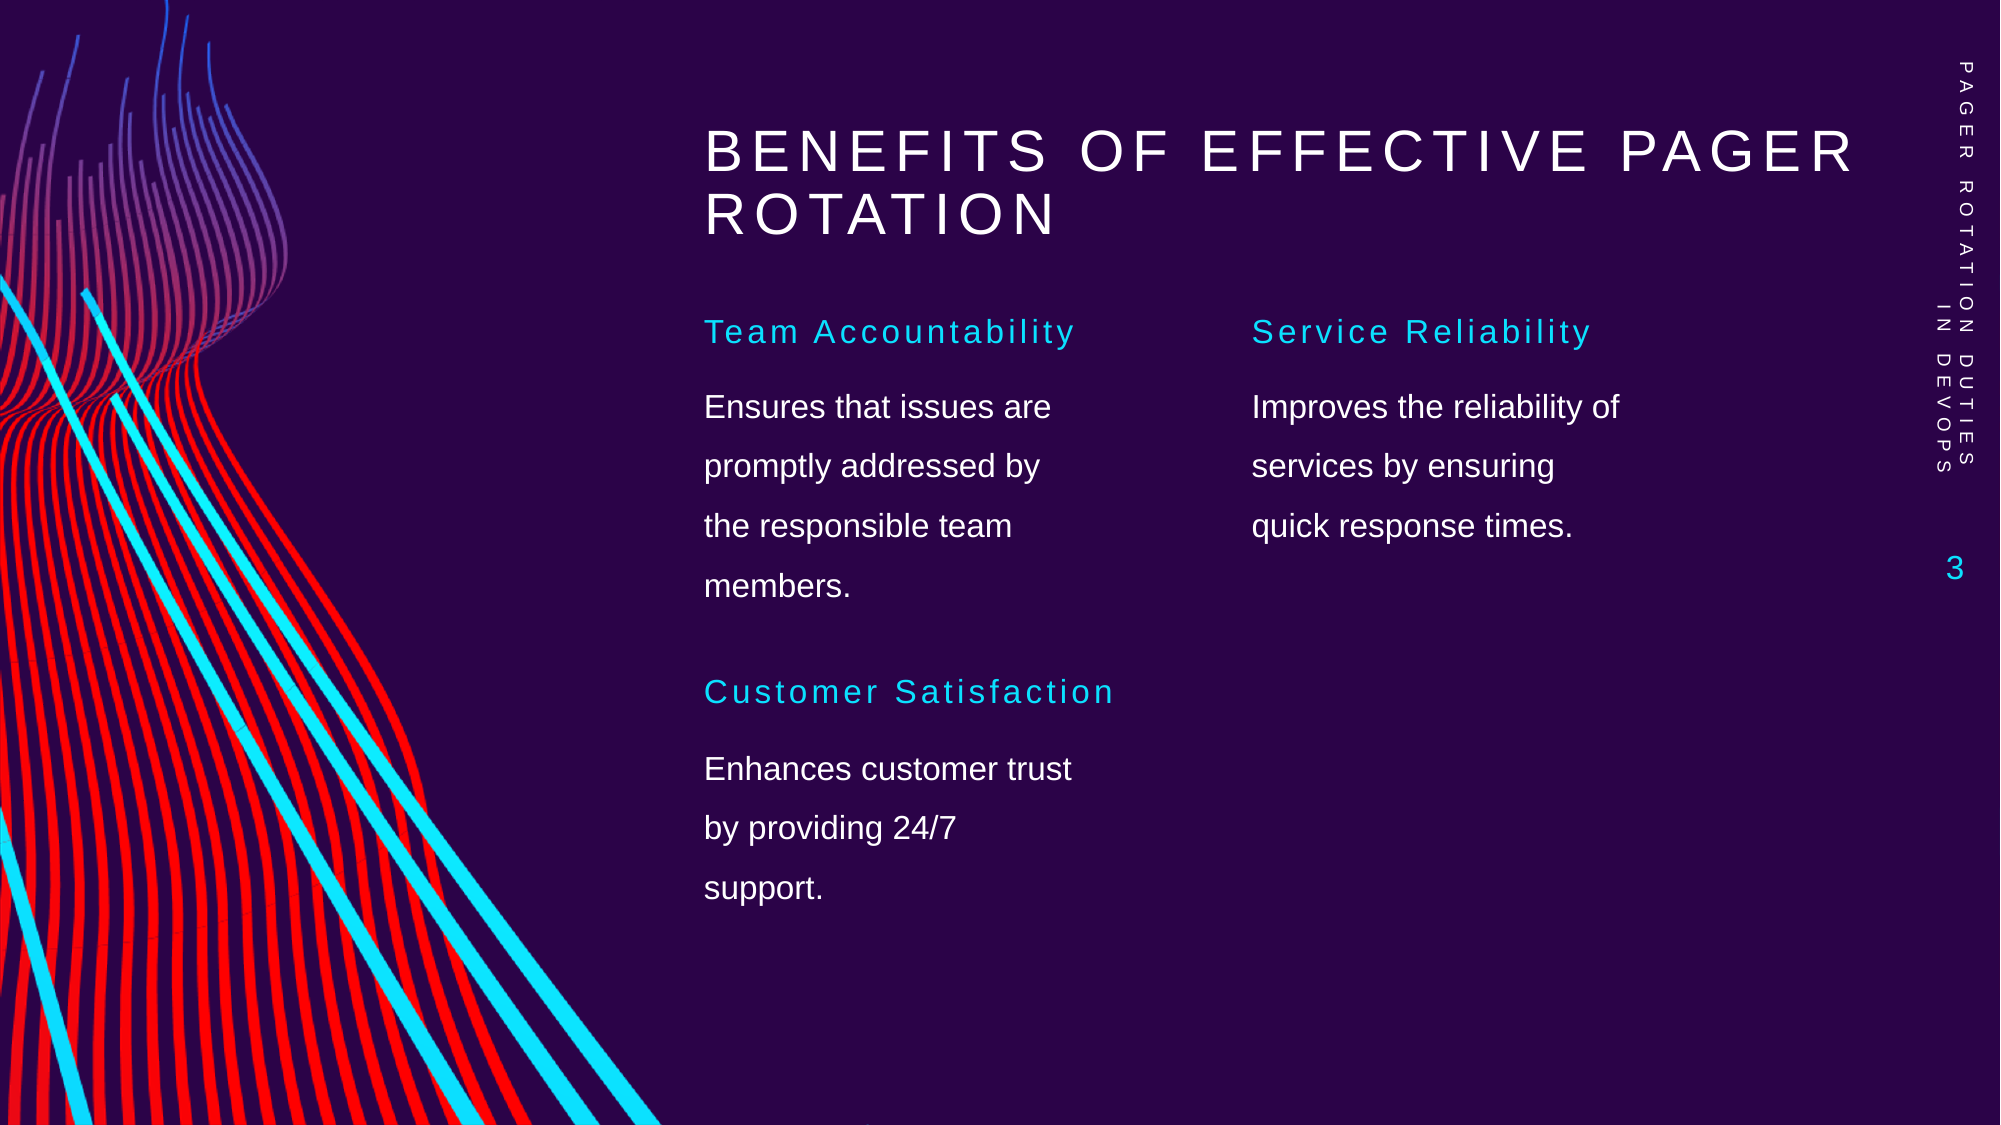

# Benefits of Effective Pager Rotation
PAGER ROTATION DUTIES IN DEVOPS
Team Accountability
Service Reliability
Ensures that issues are promptly addressed by the responsible team members.
Improves the reliability of services by ensuring quick response times.
3
Customer Satisfaction
Enhances customer trust by providing 24/7 support.